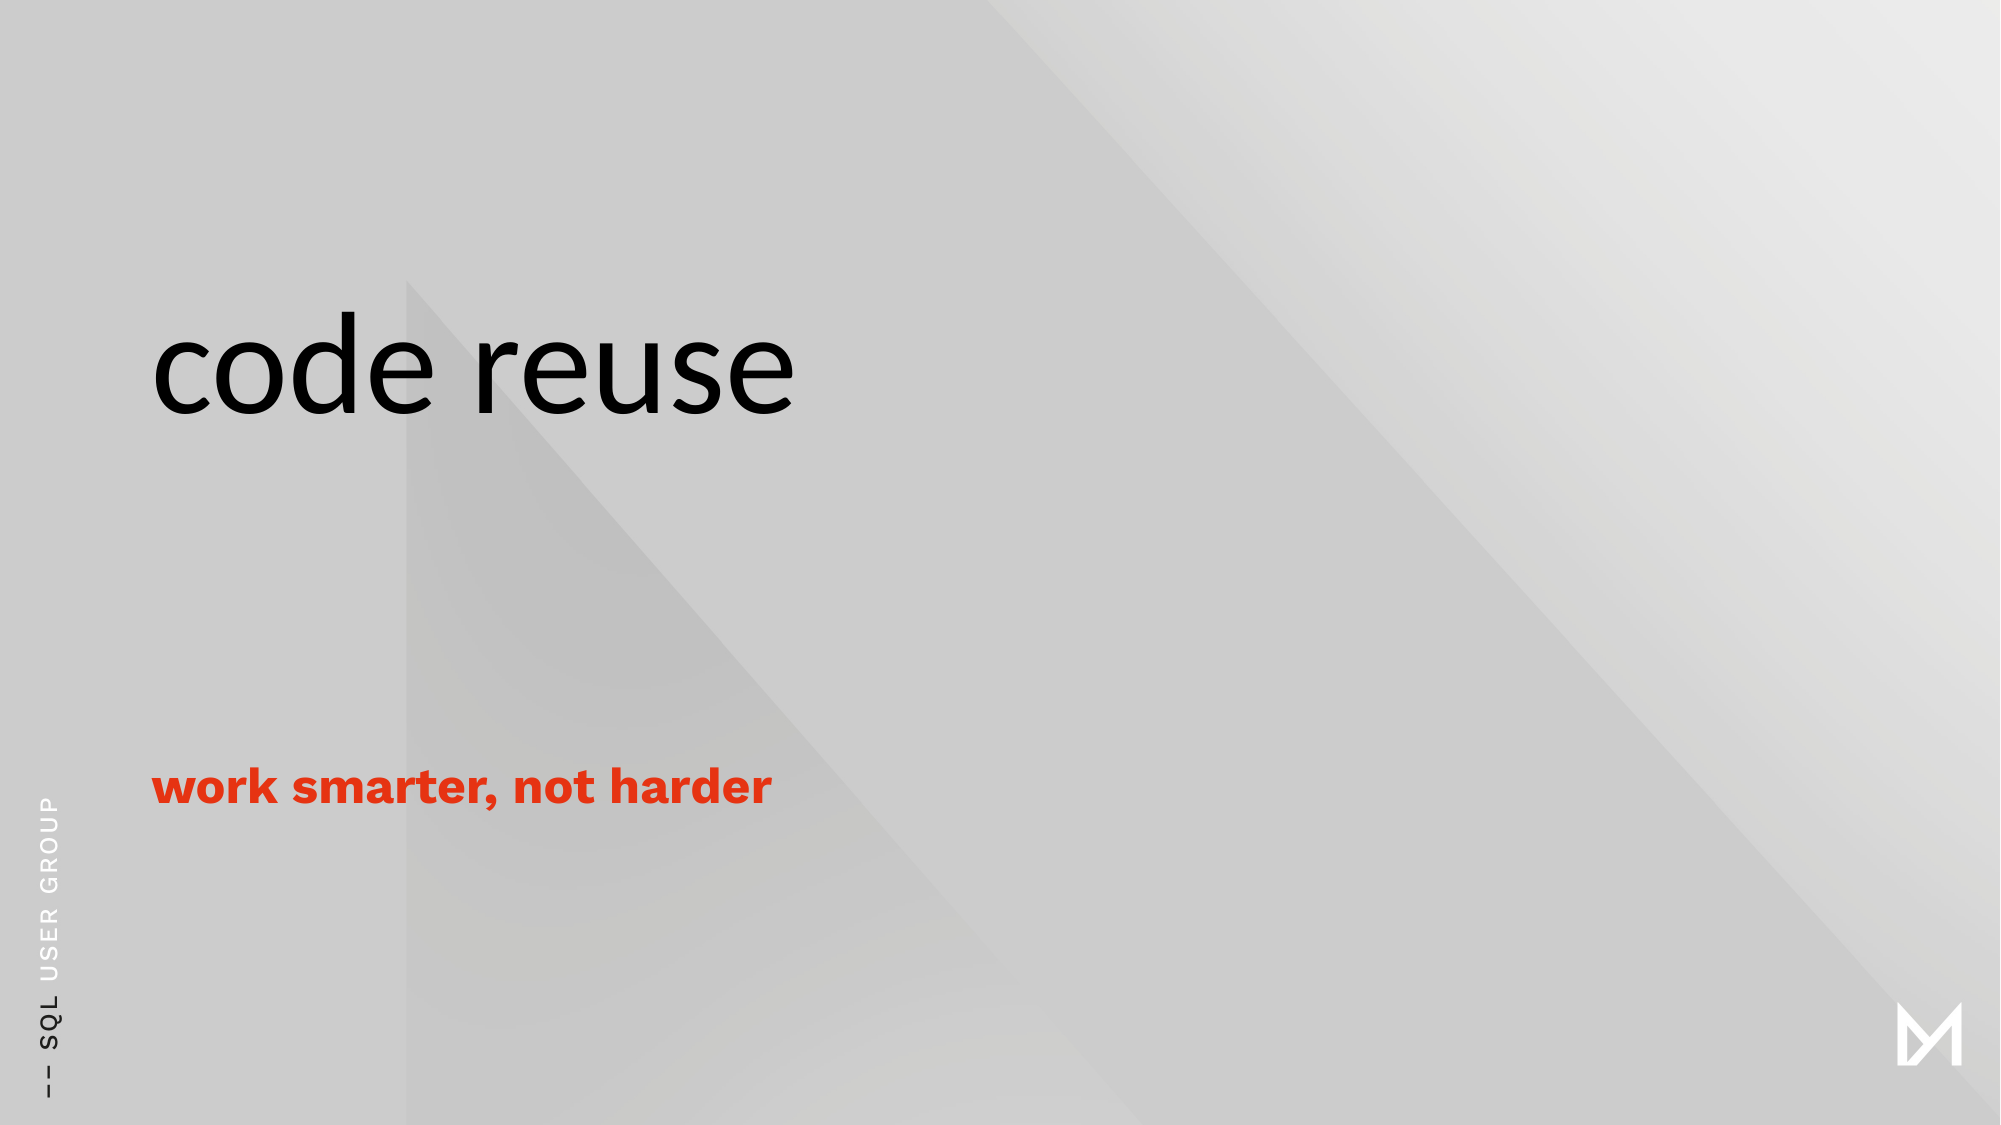

# code reuse
work smarter, not harder